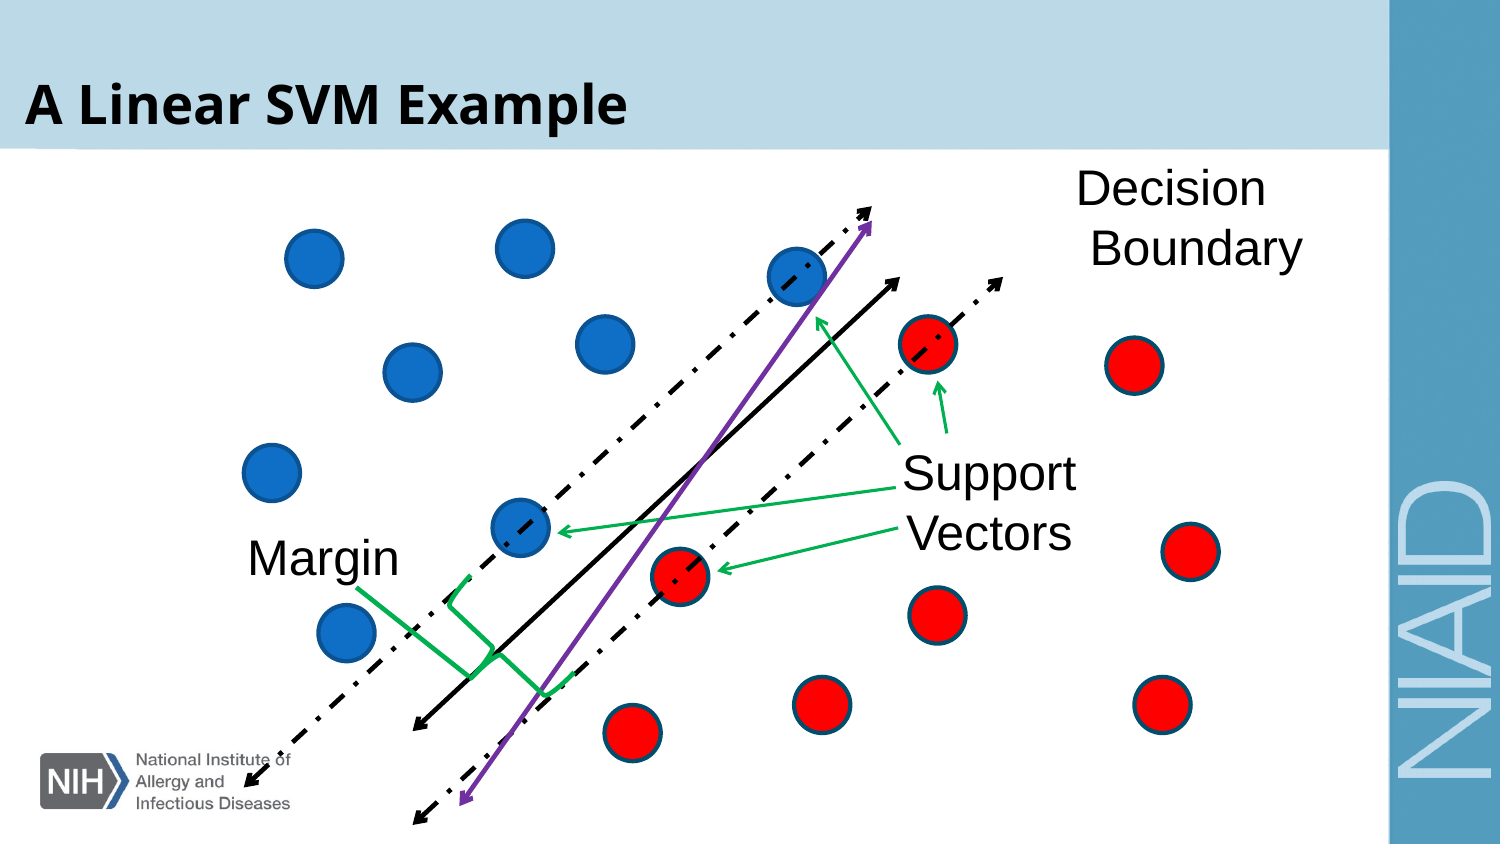

# A Linear SVM Example
Decision
 Boundary

Support
Vectors

Margin